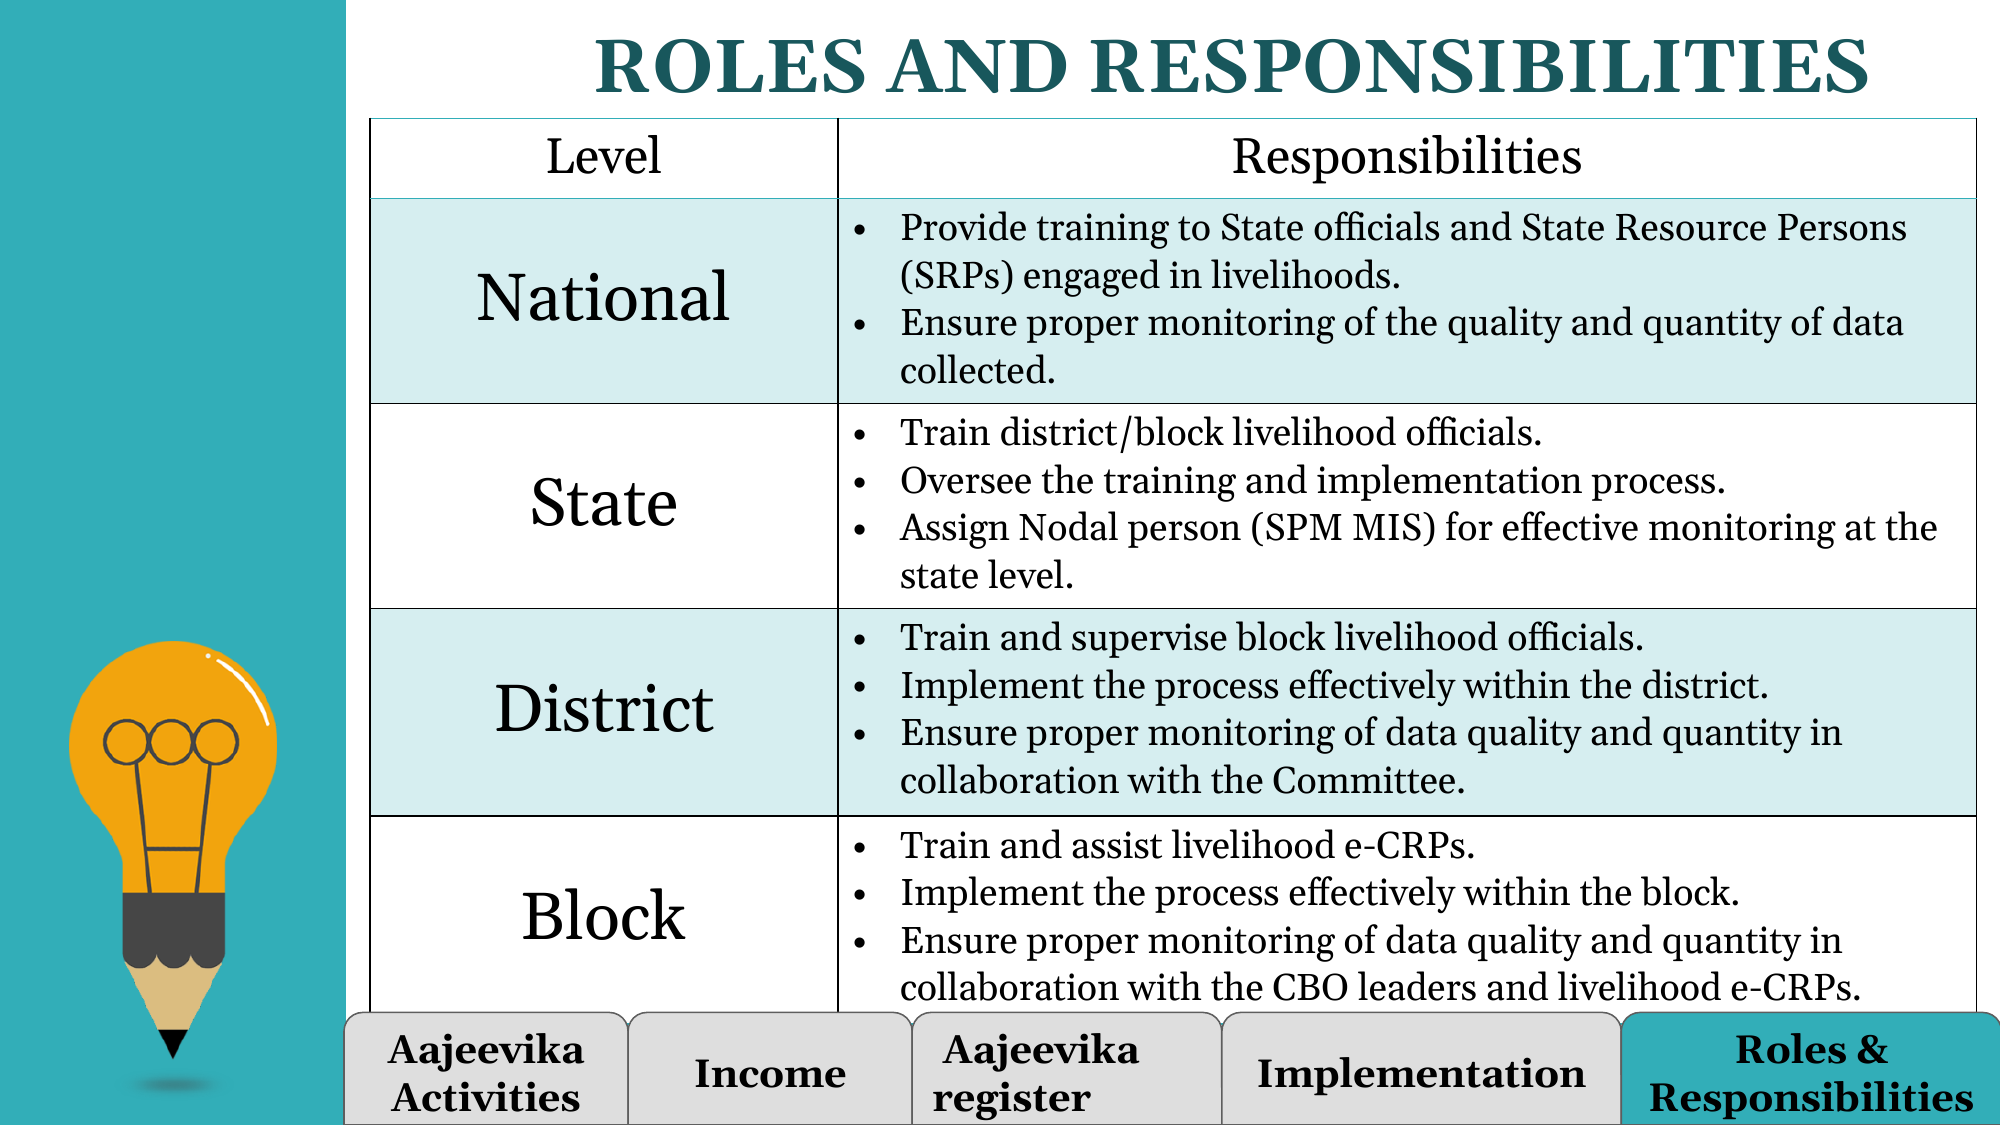

# ROLES AND RESPONSIBILITIES
| Level | Responsibilities |
| --- | --- |
| National | Provide training to State officials and State Resource Persons (SRPs) engaged in livelihoods. Ensure proper monitoring of the quality and quantity of data collected. |
| State | Train district/block livelihood officials. Oversee the training and implementation process. Assign Nodal person (SPM MIS) for effective monitoring at the state level. |
| District | Train and supervise block livelihood officials. Implement the process effectively within the district. Ensure proper monitoring of data quality and quantity in collaboration with the Committee. |
| Block | Train and assist livelihood e-CRPs. Implement the process effectively within the block. Ensure proper monitoring of data quality and quantity in collaboration with the CBO leaders and livelihood e-CRPs. |
Aajeevika Activities
Income
 Aajeevika       register
Implementation
Roles & Responsibilities